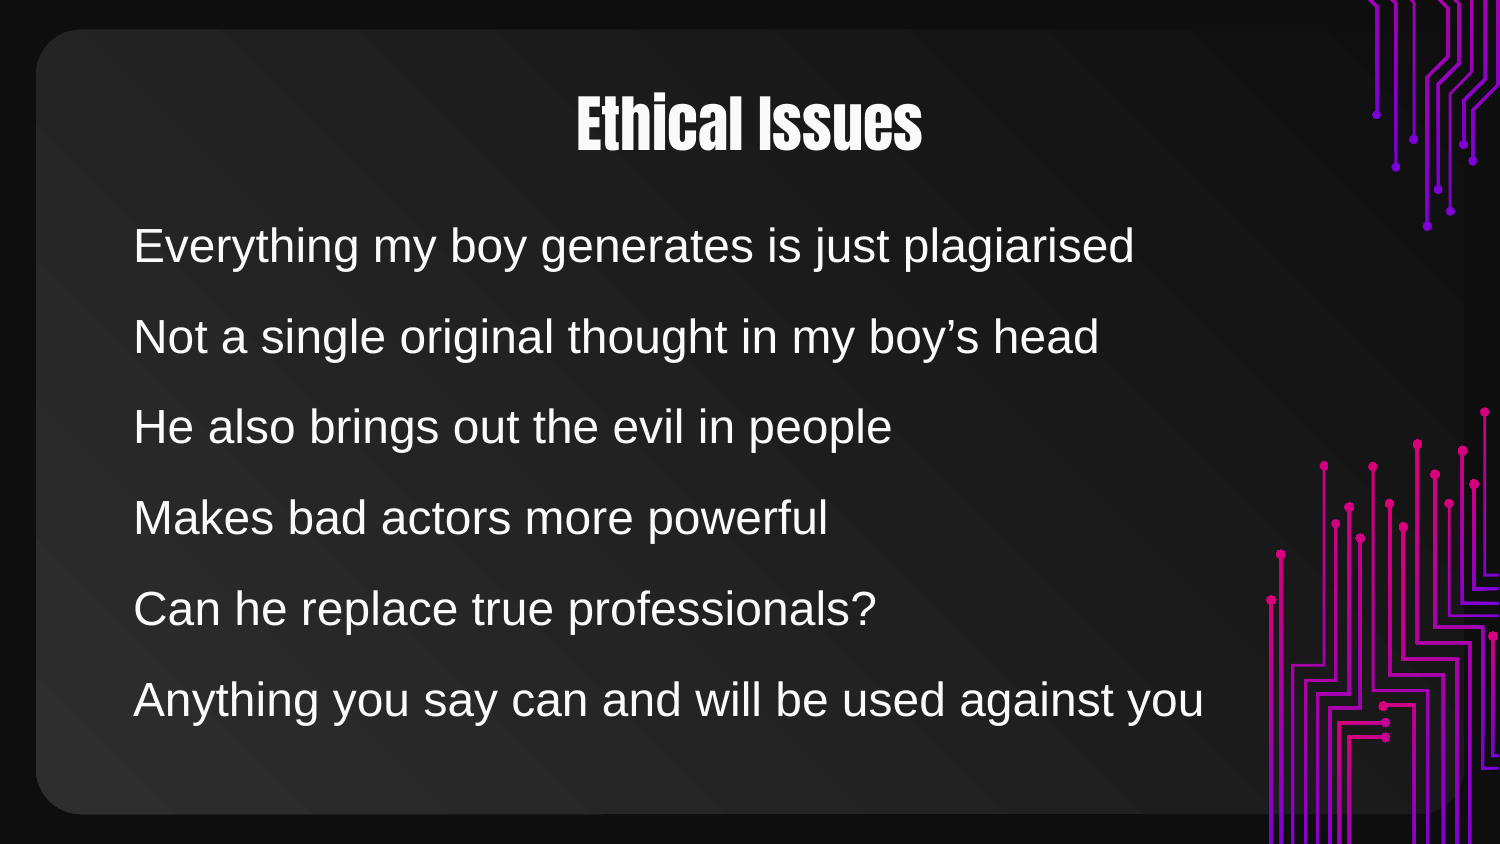

# Ethical Issues
Everything my boy generates is just plagiarised
Not a single original thought in my boy’s head
He also brings out the evil in people
Makes bad actors more powerful
Can he replace true professionals?
Anything you say can and will be used against you